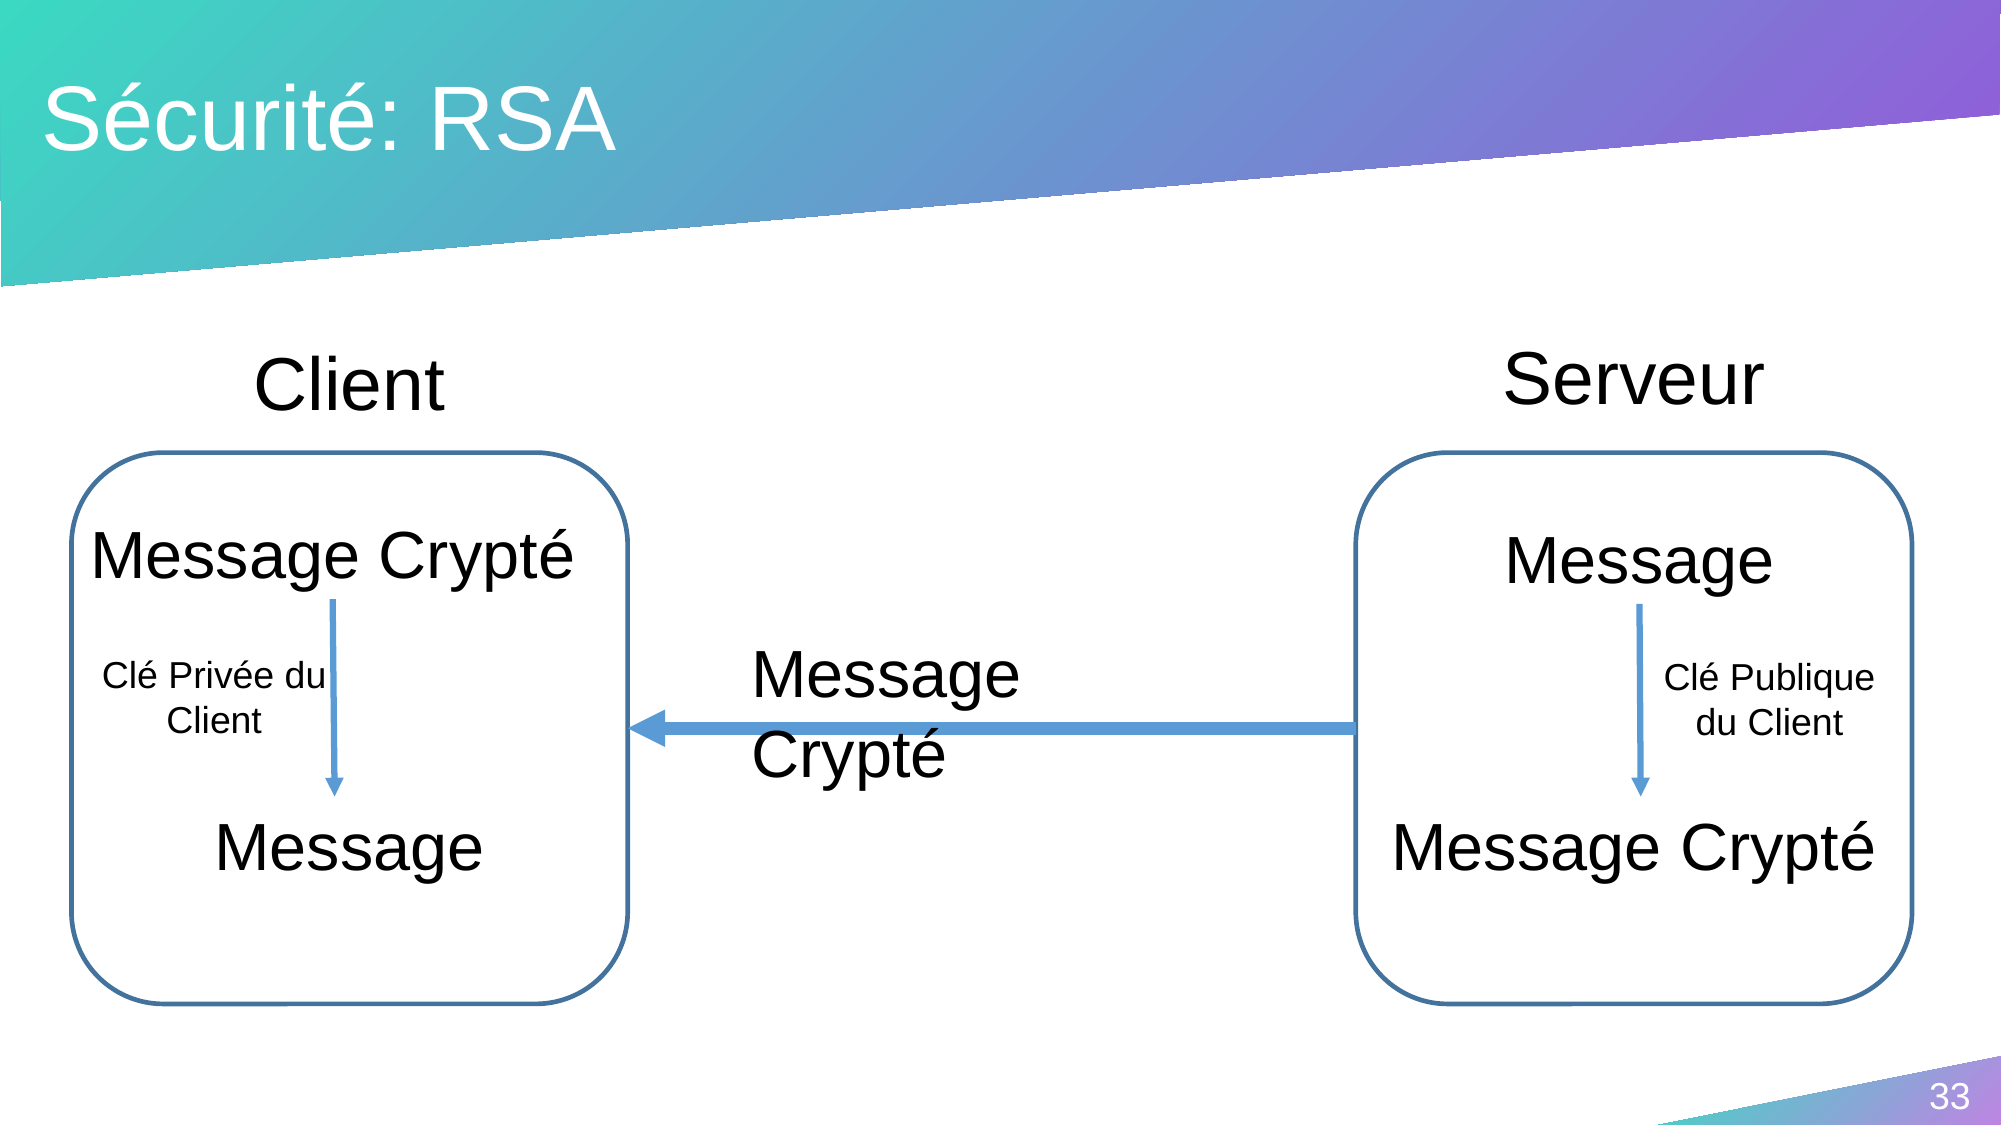

# Sécurité: RSA
Serveur
Client

Message Crypté
Message
Message Crypté
Clé Privée du Client
Clé Publique du Client
Message Crypté
Message

33